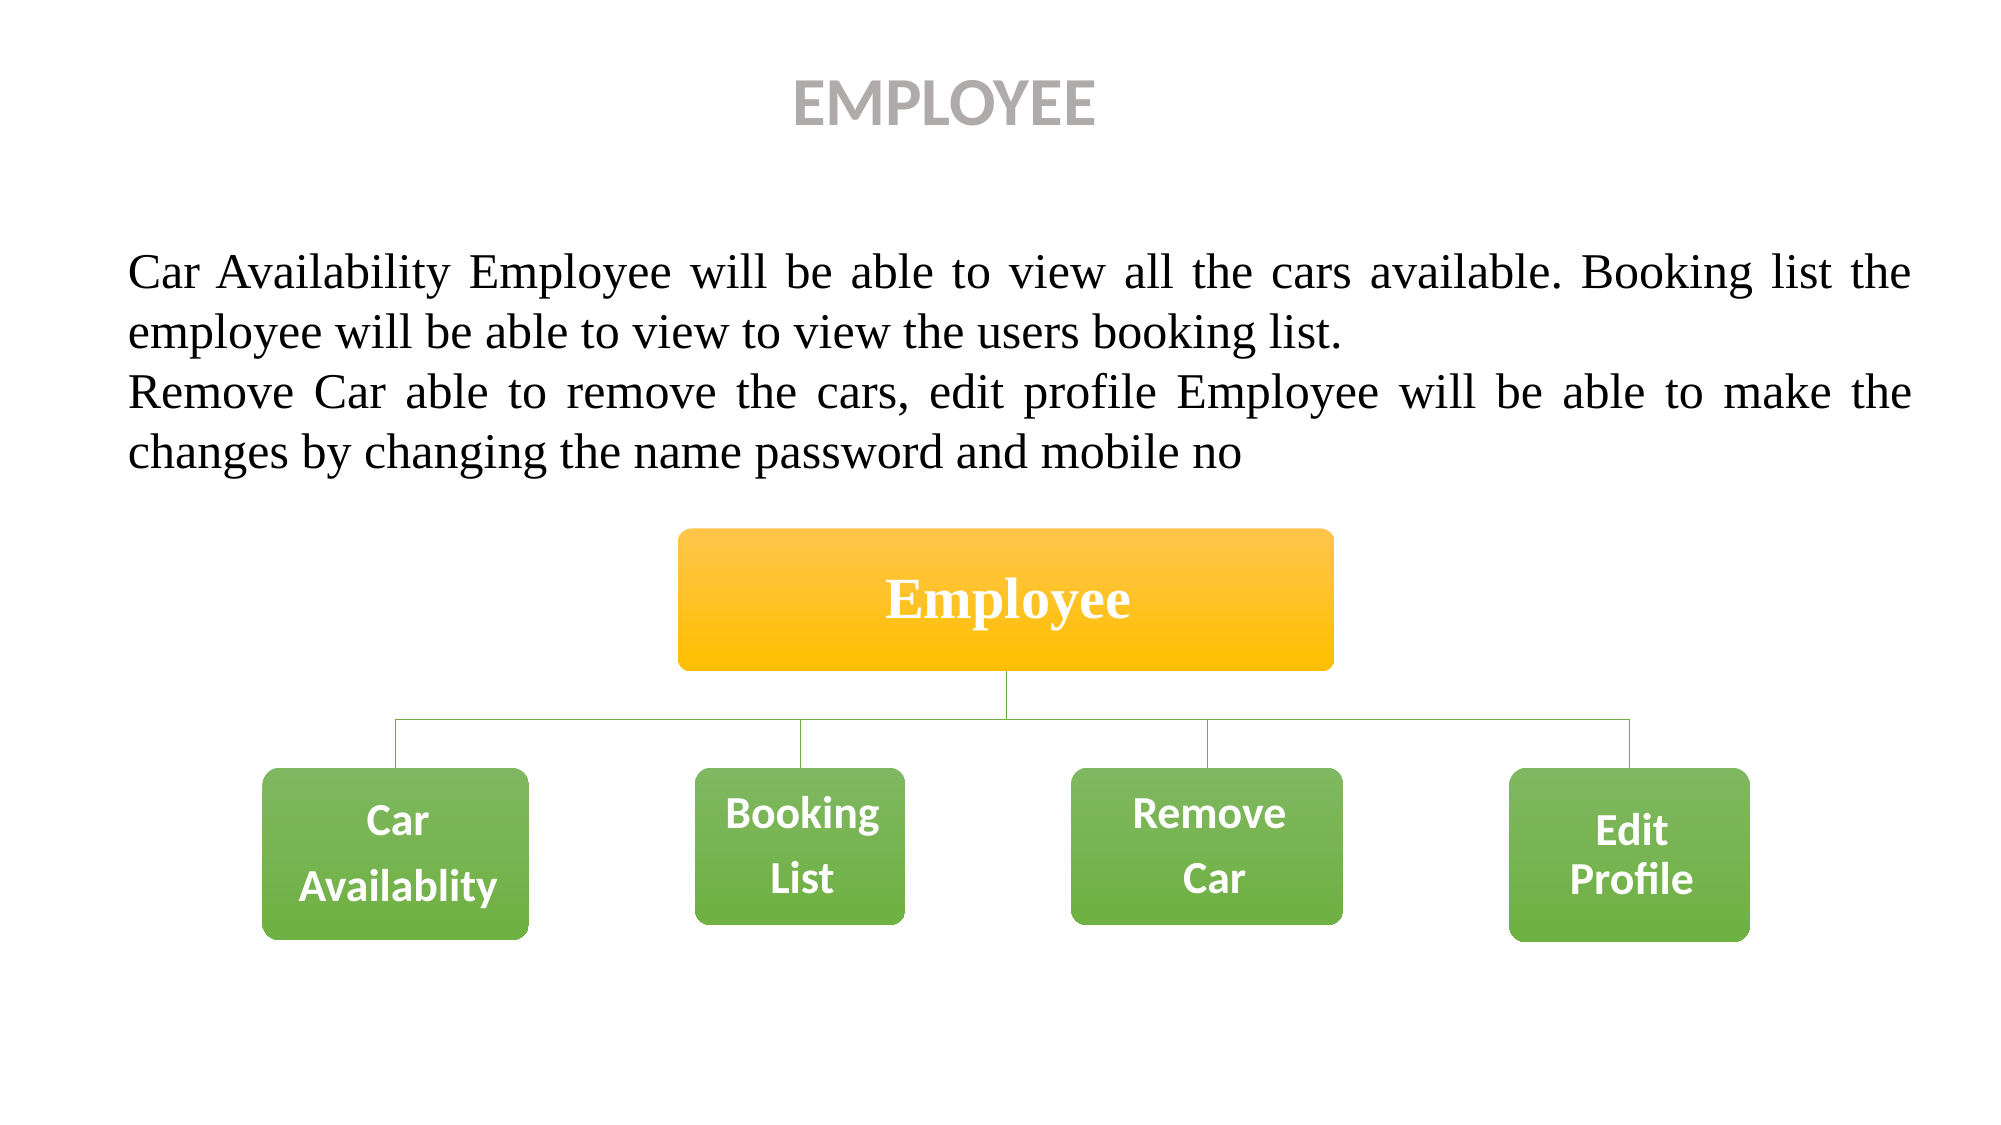

EMPLOYEE
Car Availability Employee will be able to view all the cars available. Booking list the employee will be able to view to view the users booking list.
Remove Car able to remove the cars, edit profile Employee will be able to make the changes by changing the name password and mobile no

Employee
Car
Availablity
Booking
List
Remove
 Car
Edit Profile